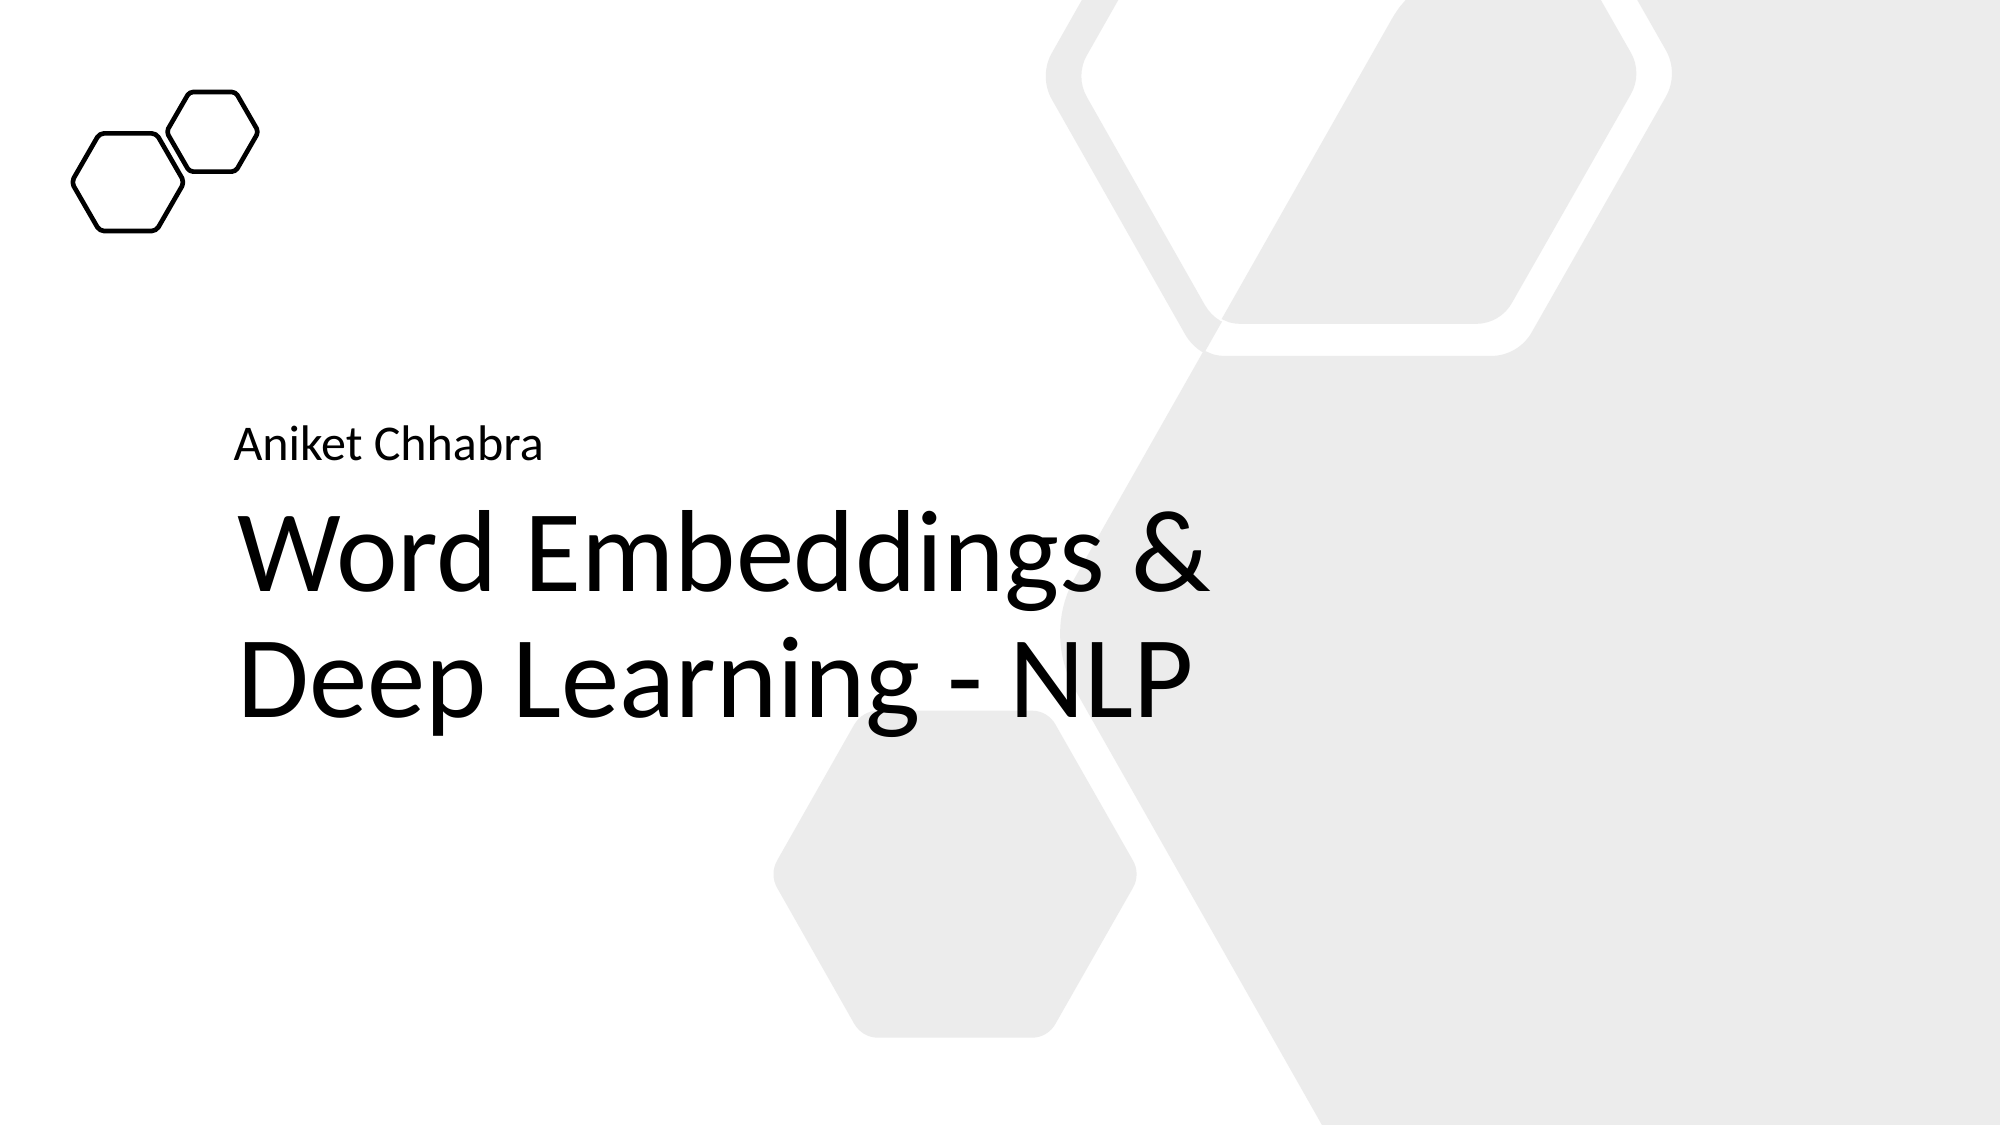

Aniket Chhabra
# Word Embeddings & Deep Learning - NLP